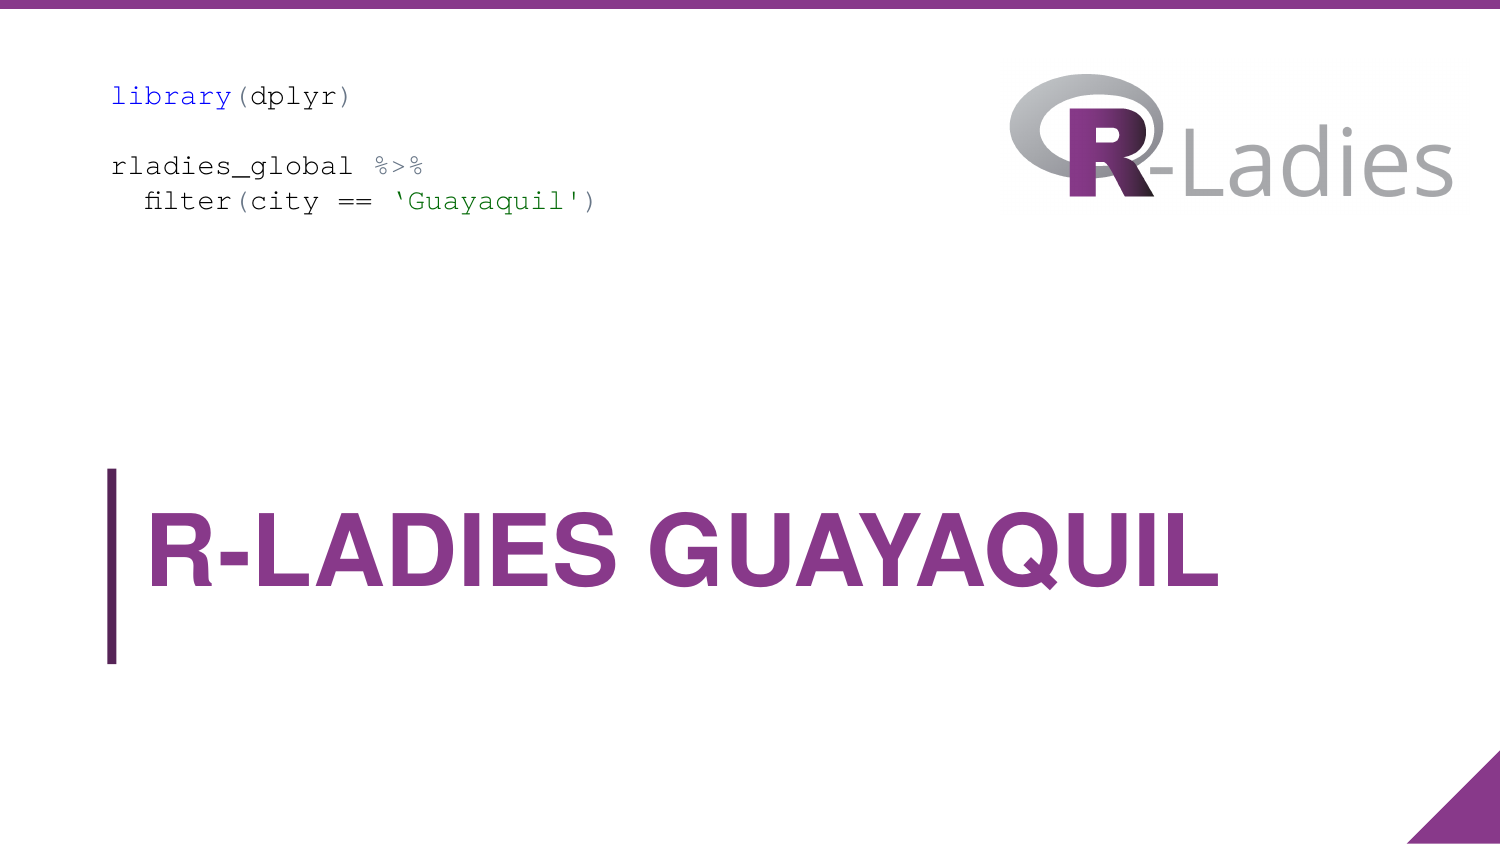

library(dplyr)

rladies_global %>%
  filter(city == ‘Guayaquil')
# R-LADIES GUAYAQUIL